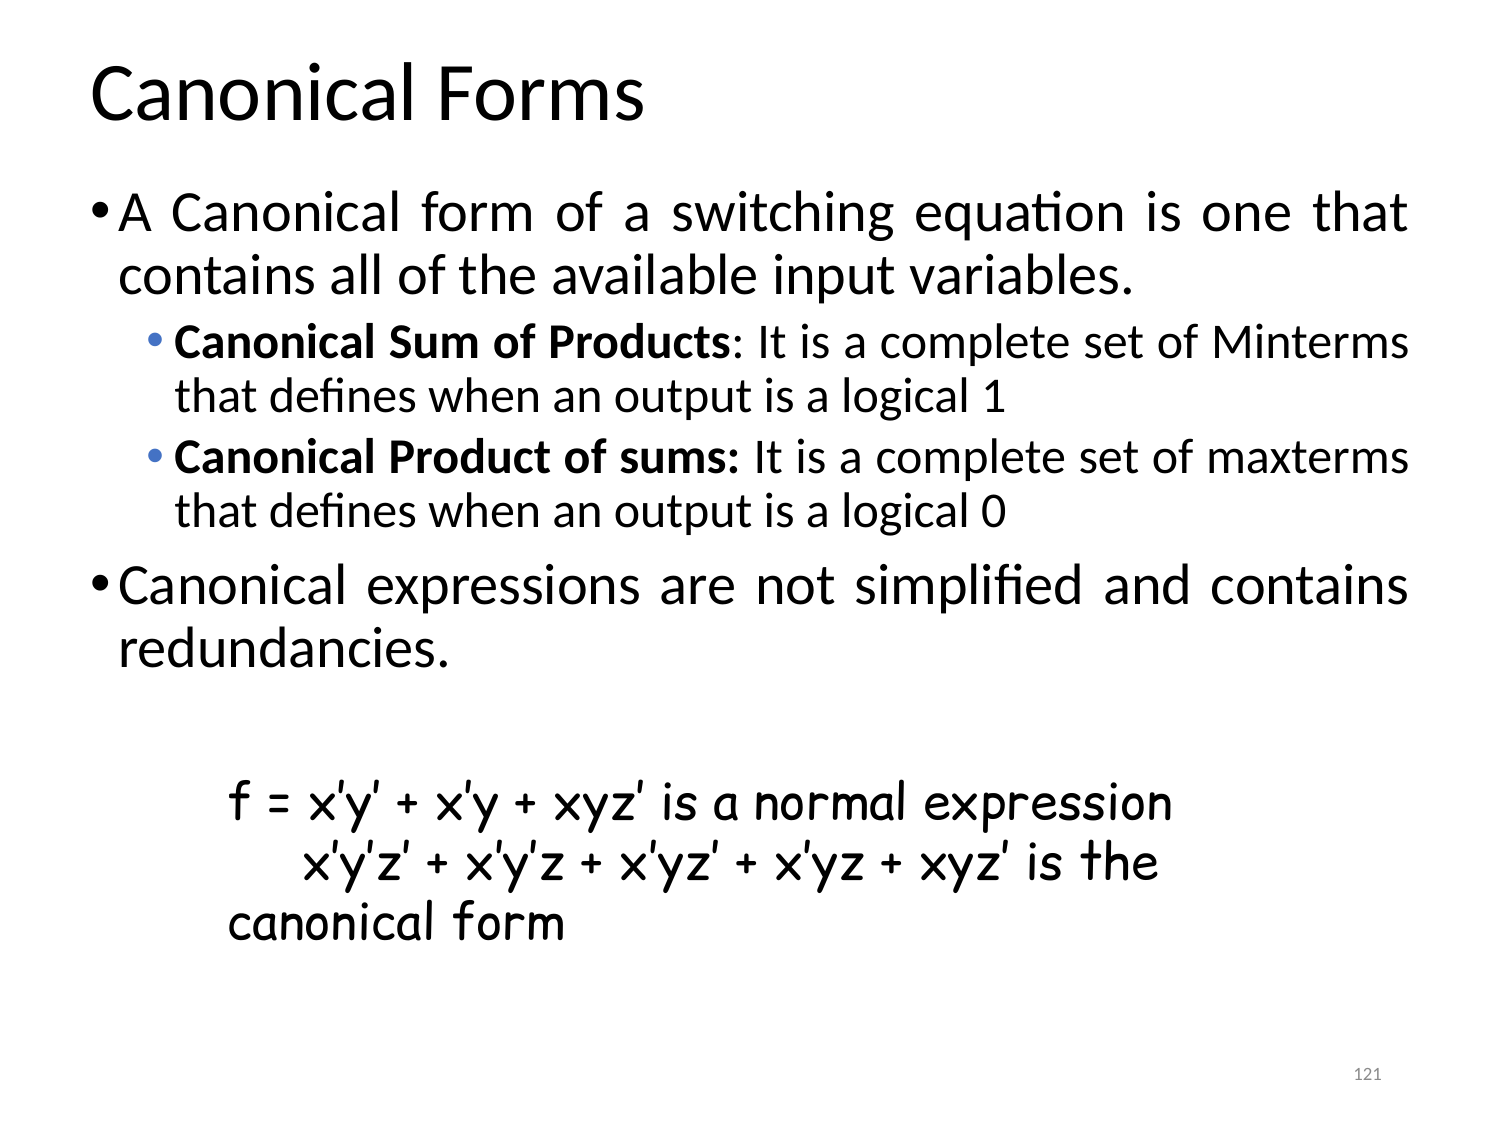

# Canonical Forms
A Canonical form of a switching equation is one that contains all of the available input variables.
Canonical Sum of Products: It is a complete set of Minterms that defines when an output is a logical 1
Canonical Product of sums: It is a complete set of maxterms that defines when an output is a logical 0
Canonical expressions are not simplified and contains redundancies.
f = x’y’ + x’y + xyz’ is a normal expression
     x’y’z’ + x’y’z + x’yz’ + x’yz + xyz’ is the canonical form
121